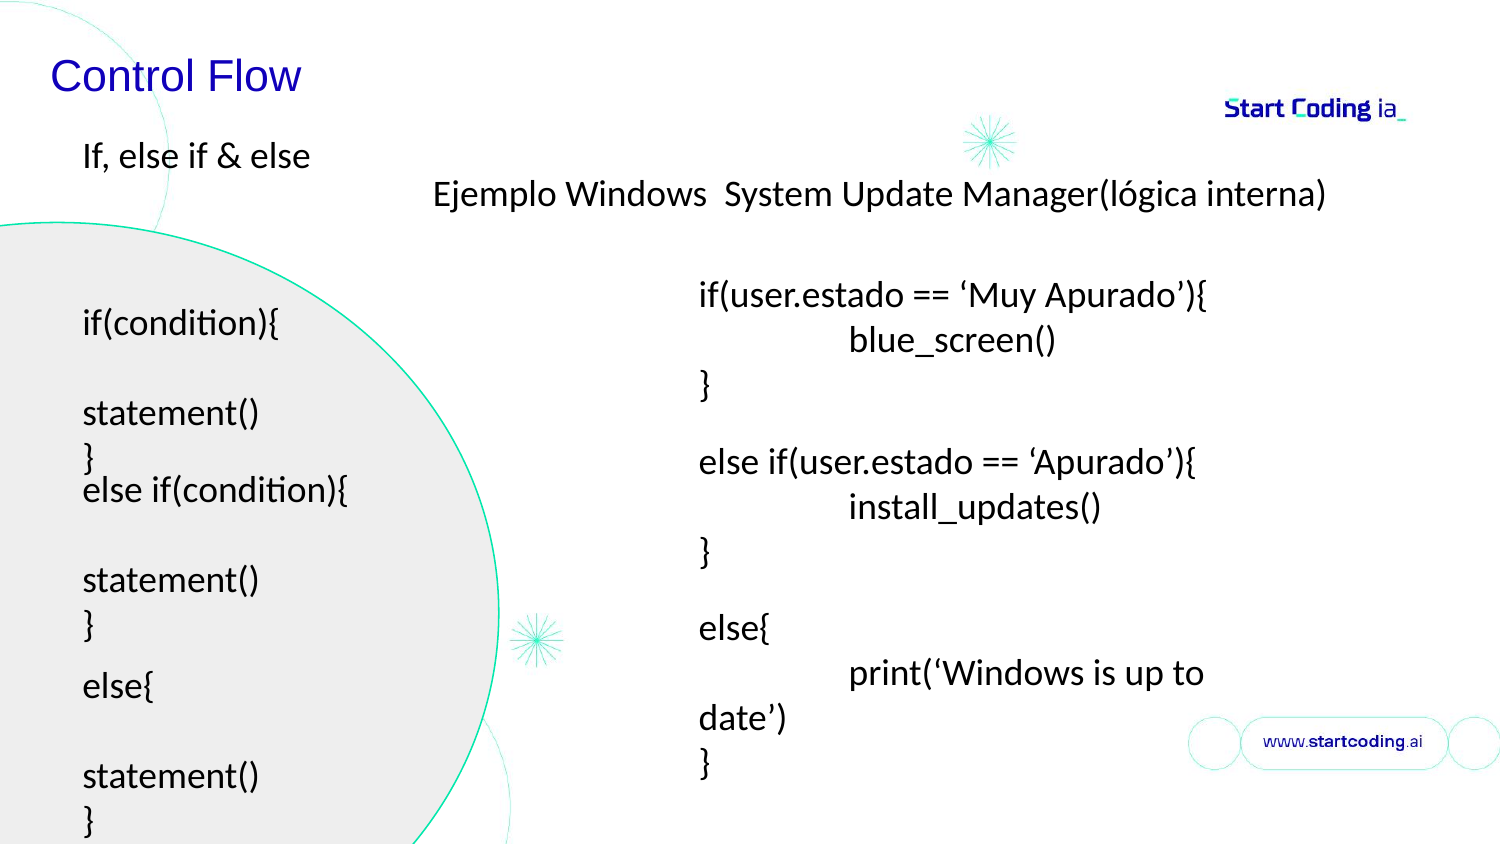

# Control Flow
If, else if & else
Ejemplo Windows  System Update Manager(lógica interna)

if(user.estado == ‘Muy Apurado’){
	blue_screen()
}
if(condition){
	statement()
}
else if(user.estado == ‘Apurado’){
	install_updates()
}
else if(condition){
	statement()
}
else{
	print(‘Windows is up to date’)
}
else{
	statement()
}